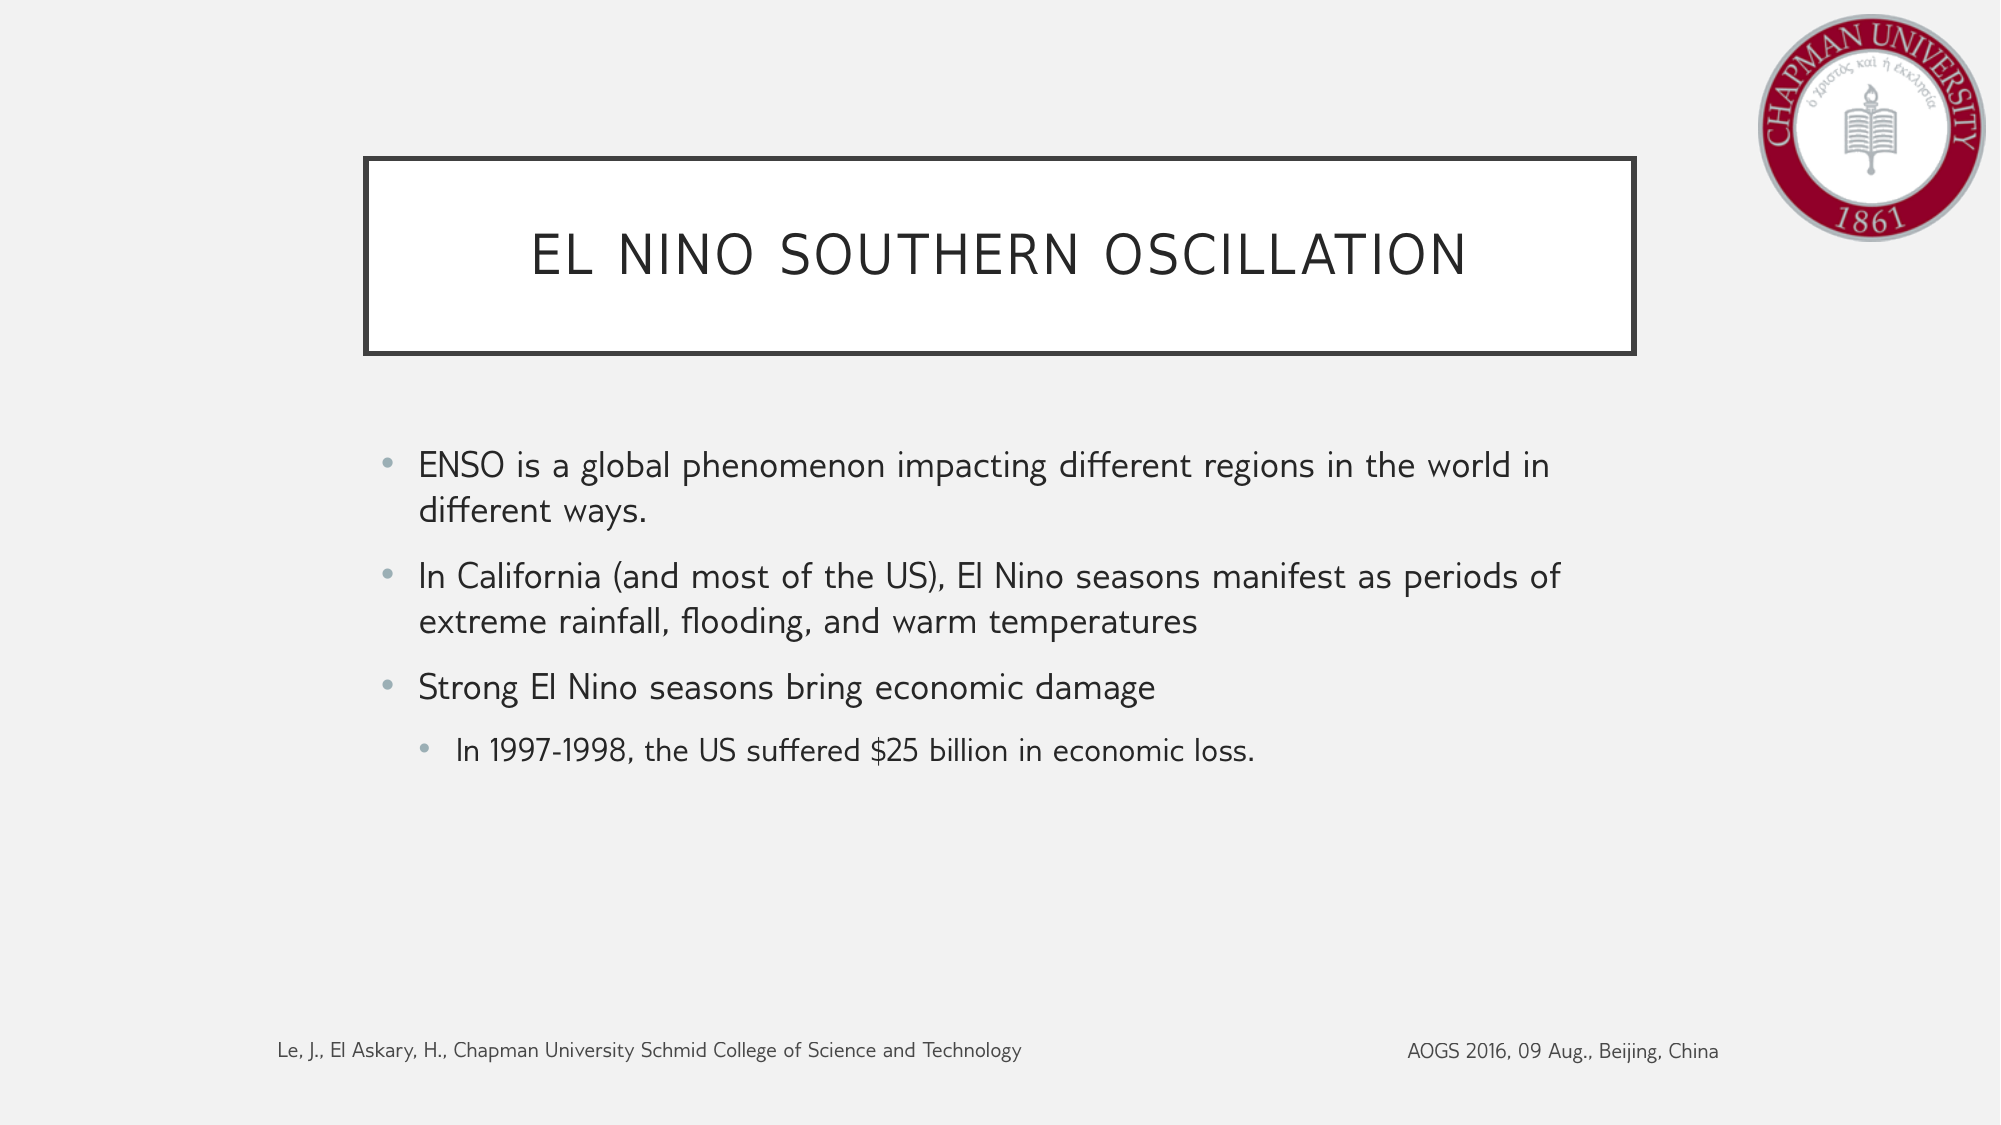

# El Nino Southern Oscillation
ENSO is a global phenomenon impacting different regions in the world in different ways.
In California (and most of the US), El Nino seasons manifest as periods of extreme rainfall, flooding, and warm temperatures
Strong El Nino seasons bring economic damage
In 1997-1998, the US suffered $25 billion in economic loss.
Le, J., El Askary, H., Chapman University Schmid College of Science and Technology
AOGS 2016, 09 Aug., Beijing, China